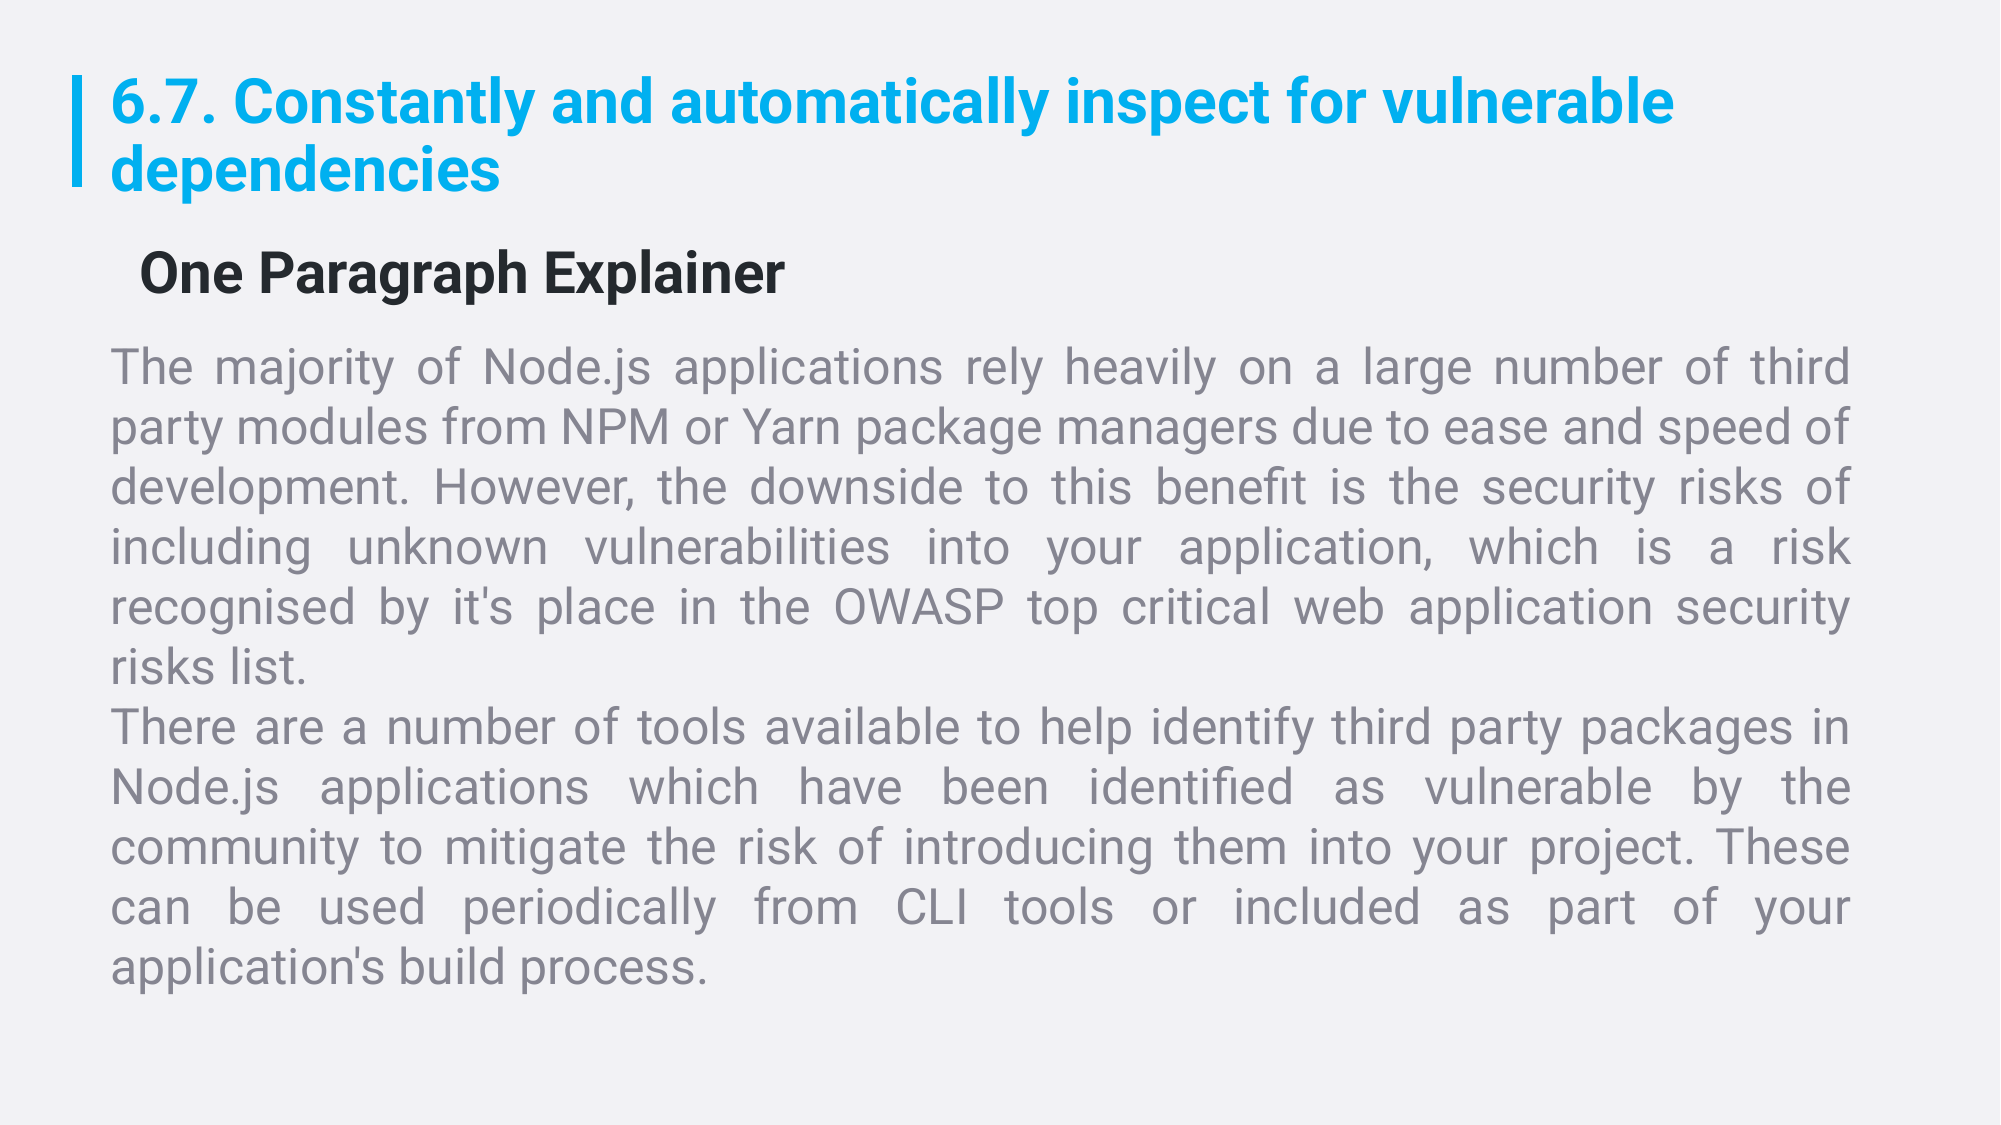

# 6.7. Constantly and automatically inspect for vulnerable dependencies
One Paragraph Explainer
The majority of Node.js applications rely heavily on a large number of third party modules from NPM or Yarn package managers due to ease and speed of development. However, the downside to this benefit is the security risks of including unknown vulnerabilities into your application, which is a risk recognised by it's place in the OWASP top critical web application security risks list.
There are a number of tools available to help identify third party packages in Node.js applications which have been identified as vulnerable by the community to mitigate the risk of introducing them into your project. These can be used periodically from CLI tools or included as part of your application's build process.